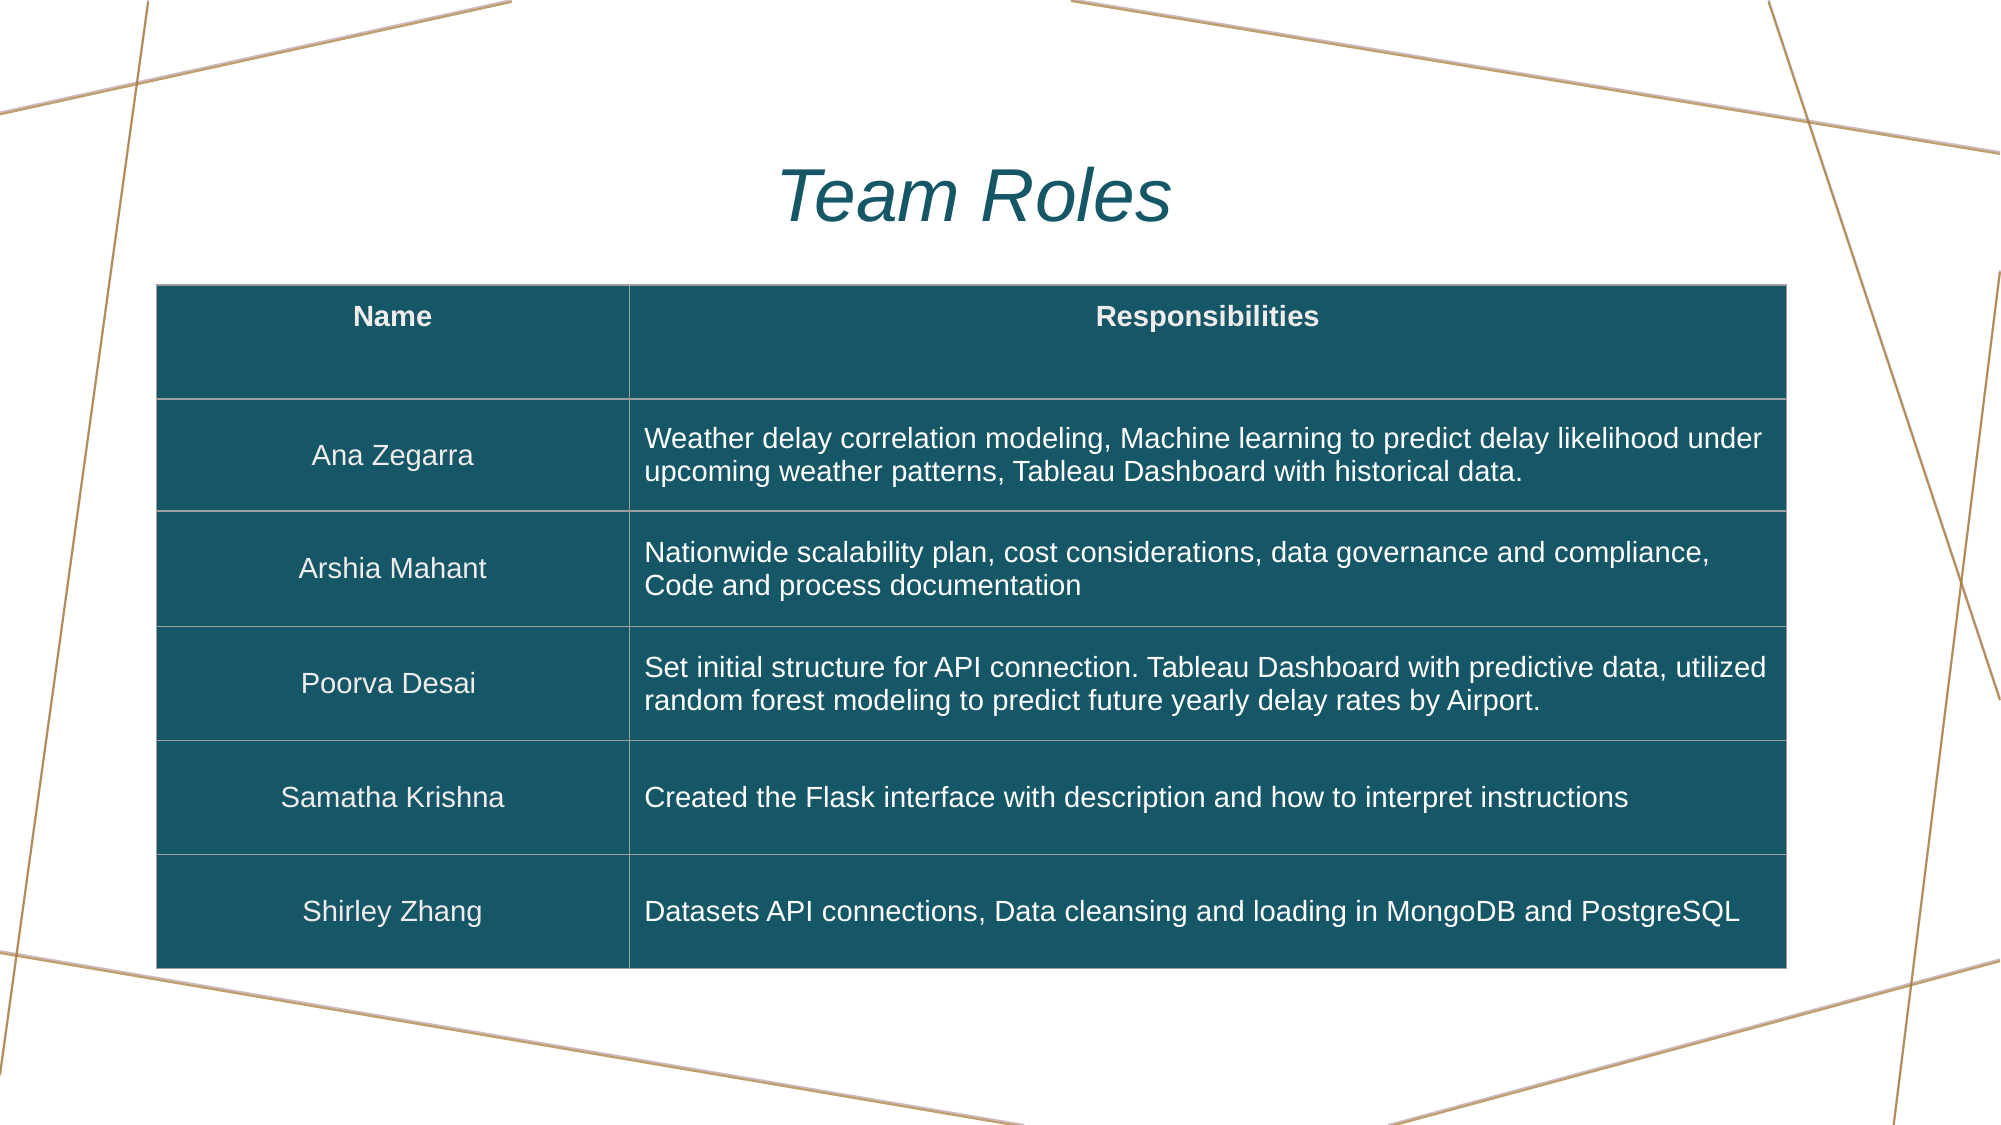

# Team Roles
| Name | Responsibilities |
| --- | --- |
| Ana Zegarra | Weather delay correlation modeling, Machine learning to predict delay likelihood under upcoming weather patterns, Tableau Dashboard with historical data. |
| Arshia Mahant | Nationwide scalability plan, cost considerations, data governance and compliance, Code and process documentation |
| Poorva Desai | Set initial structure for API connection. Tableau Dashboard with predictive data, utilized random forest modeling to predict future yearly delay rates by Airport. |
| Samatha Krishna | Created the Flask interface with description and how to interpret instructions |
| Shirley Zhang | Datasets API connections, Data cleansing and loading in MongoDB and PostgreSQL |